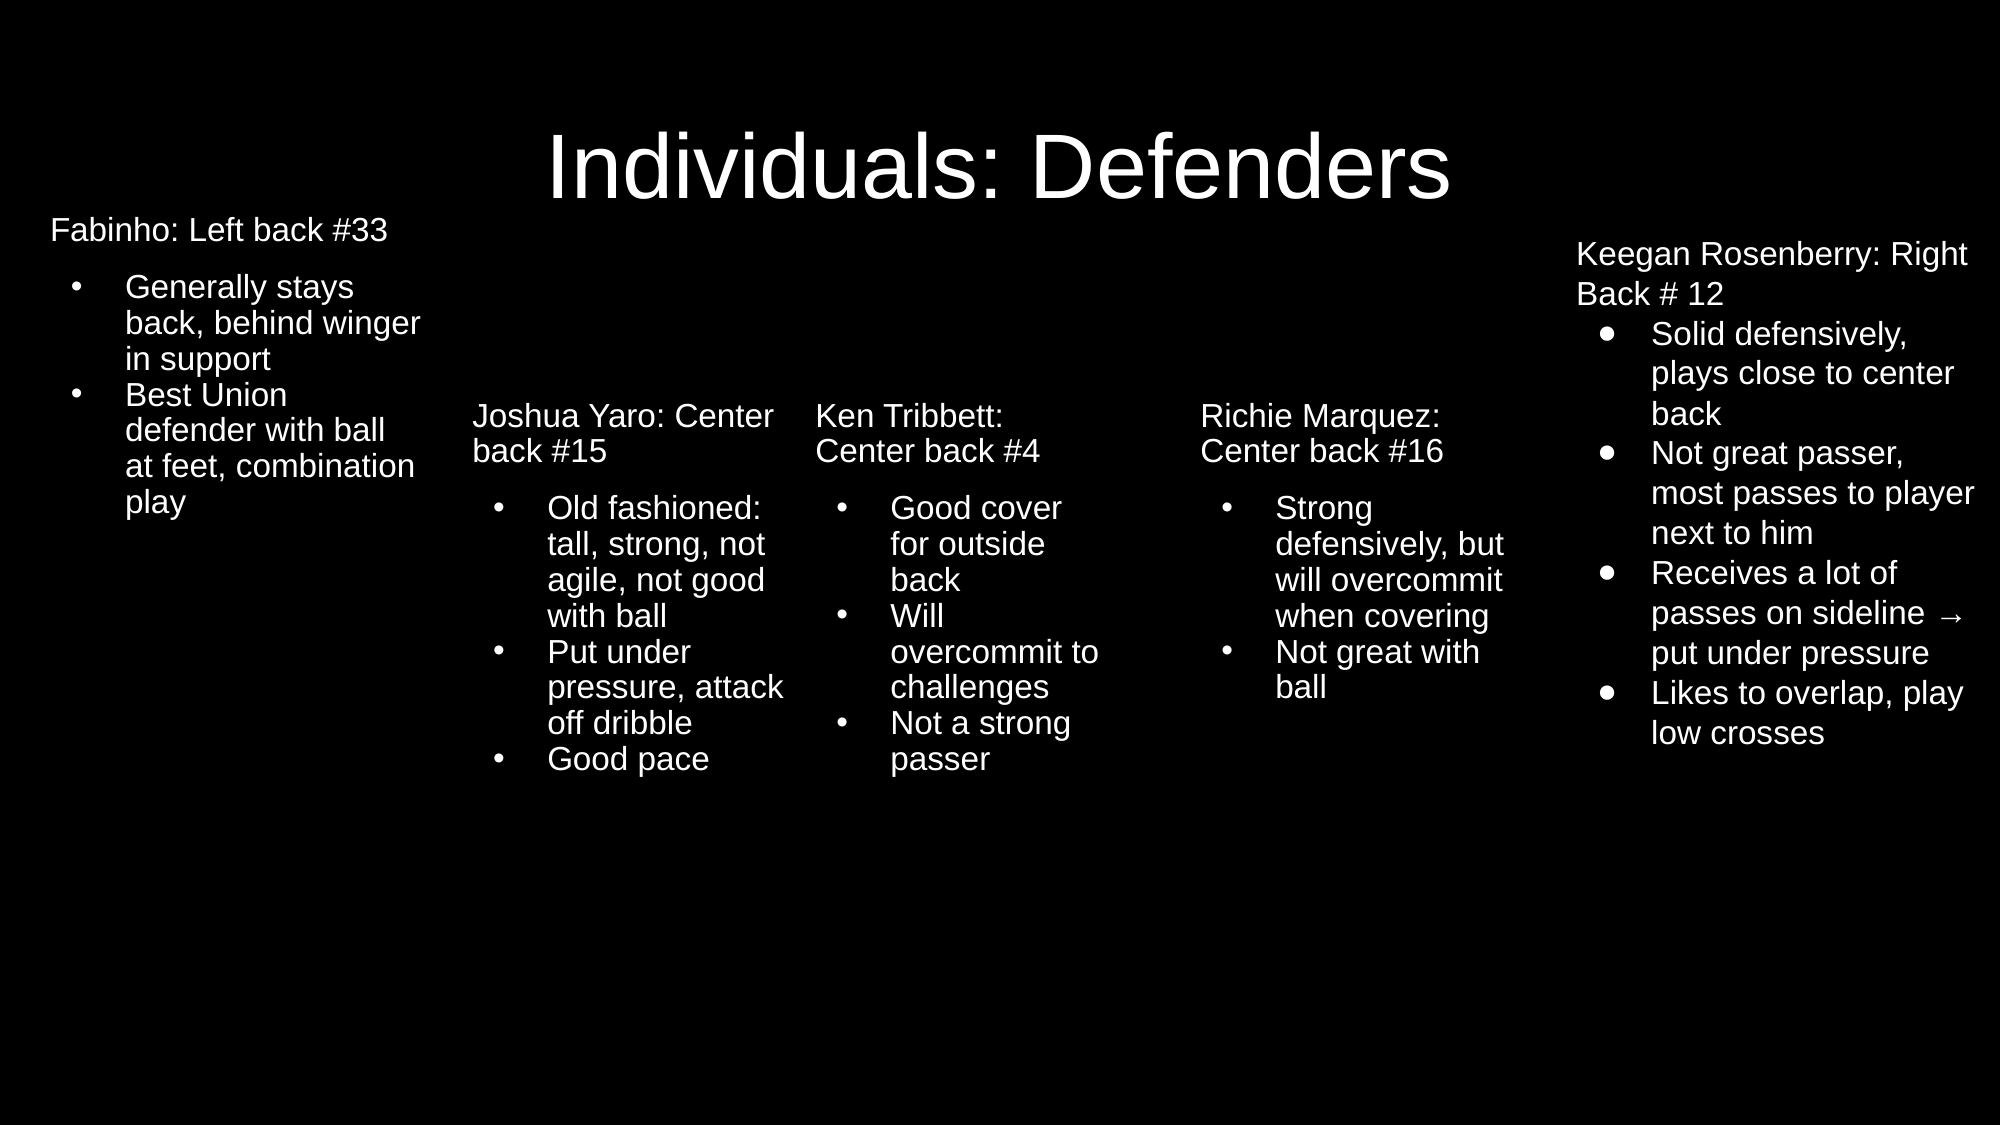

# Individuals: Defenders
Fabinho: Left back #33
Generally stays back, behind winger in support
Best Union defender with ball at feet, combination play
Keegan Rosenberry: Right Back # 12
Solid defensively, plays close to center back
Not great passer, most passes to player next to him
Receives a lot of passes on sideline → put under pressure
Likes to overlap, play low crosses
Joshua Yaro: Center back #15
Old fashioned: tall, strong, not agile, not good with ball
Put under pressure, attack off dribble
Good pace
Ken Tribbett: Center back #4
Good cover for outside back
Will overcommit to challenges
Not a strong passer
Richie Marquez: Center back #16
Strong defensively, but will overcommit when covering
Not great with ball